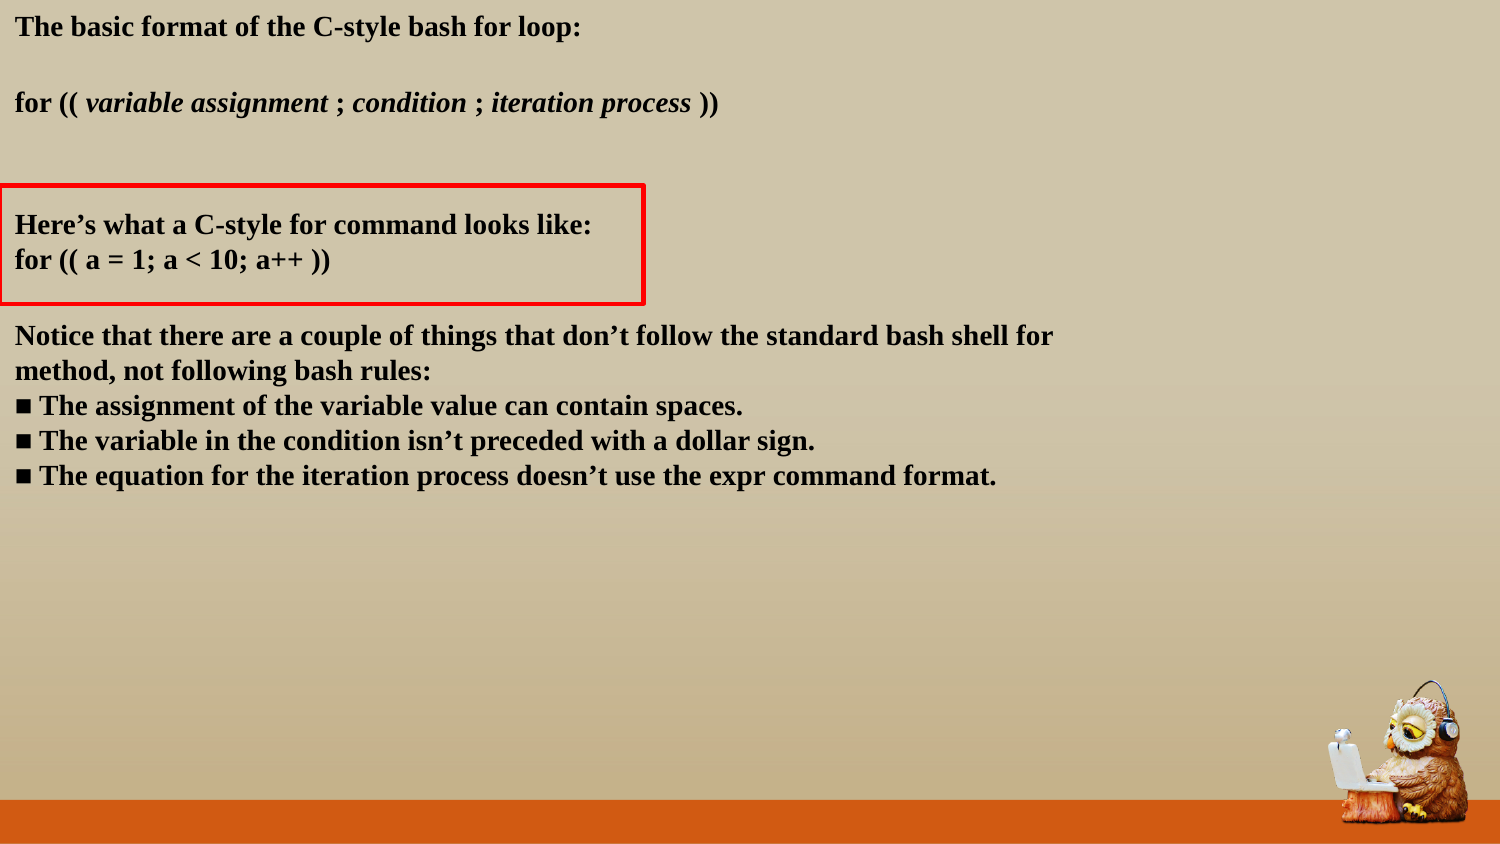

The basic format of the C-style bash for loop:
for (( variable assignment ; condition ; iteration process ))

Here’s what a C-style for command looks like:
for (( a = 1; a < 10; a++ ))
Notice that there are a couple of things that don’t follow the standard bash shell for
method, not following bash rules:
■ The assignment of the variable value can contain spaces.
■ The variable in the condition isn’t preceded with a dollar sign.
■ The equation for the iteration process doesn’t use the expr command format.